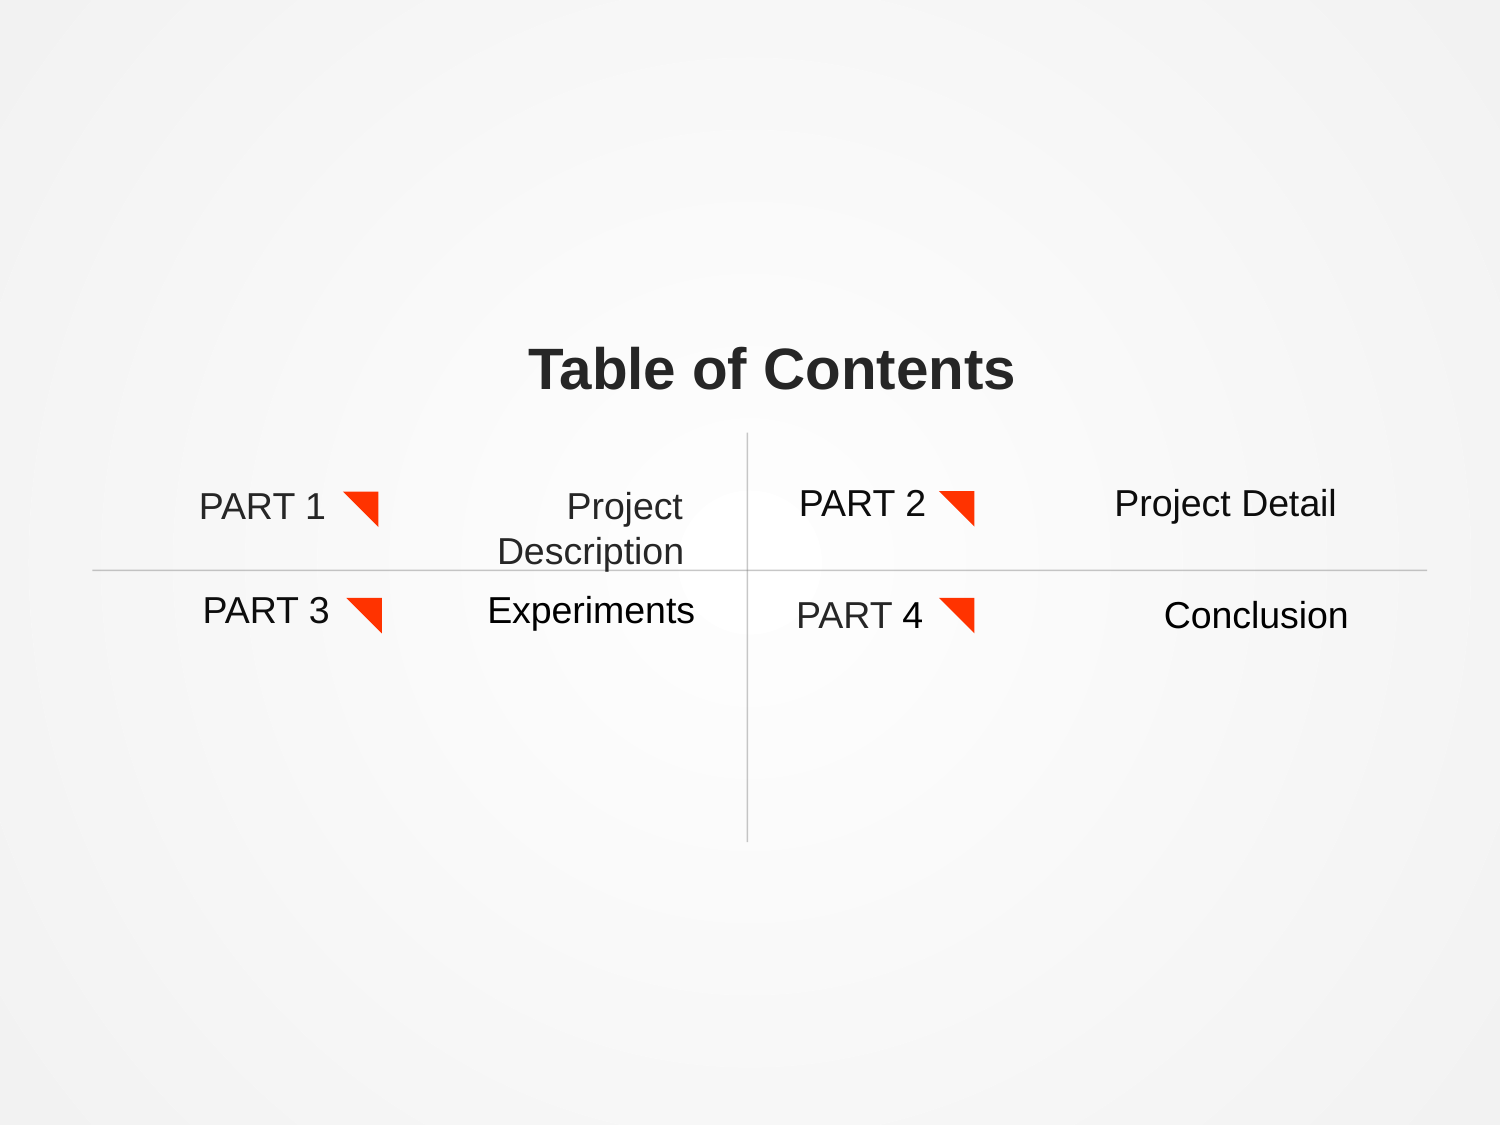

Table of Contents
PART 2                  Project Detail
PART 1                       Project
 Description

PART 3               Experiments
PART 4                       Conclusion